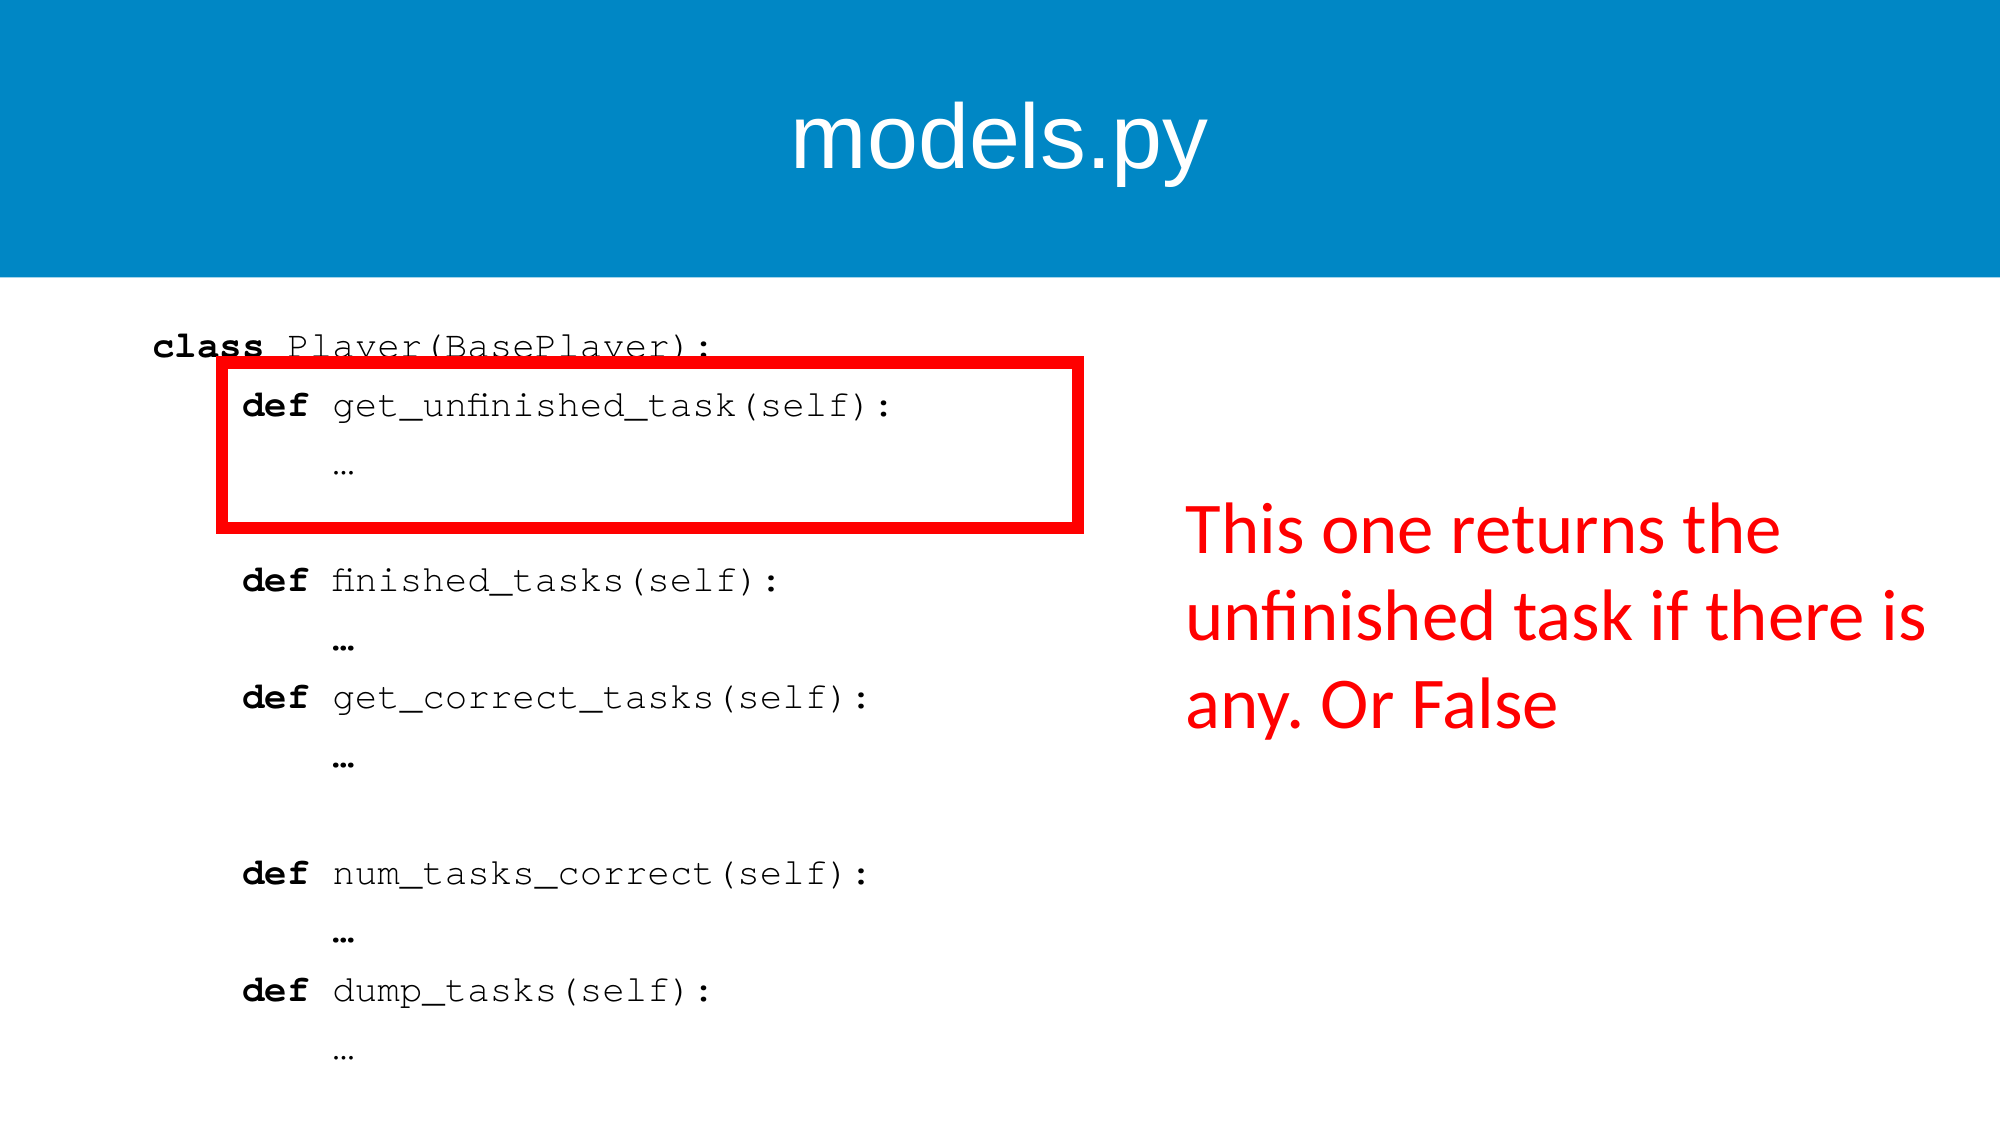

# models.py
class Player(BasePlayer):
    def get_unfinished_task(self):
        …
    def finished_tasks(self):
        …
    def get_correct_tasks(self):
        …
    def num_tasks_correct(self):
        …
    def dump_tasks(self):
        …

This one returns the
unfinished task if there is
any. Or False